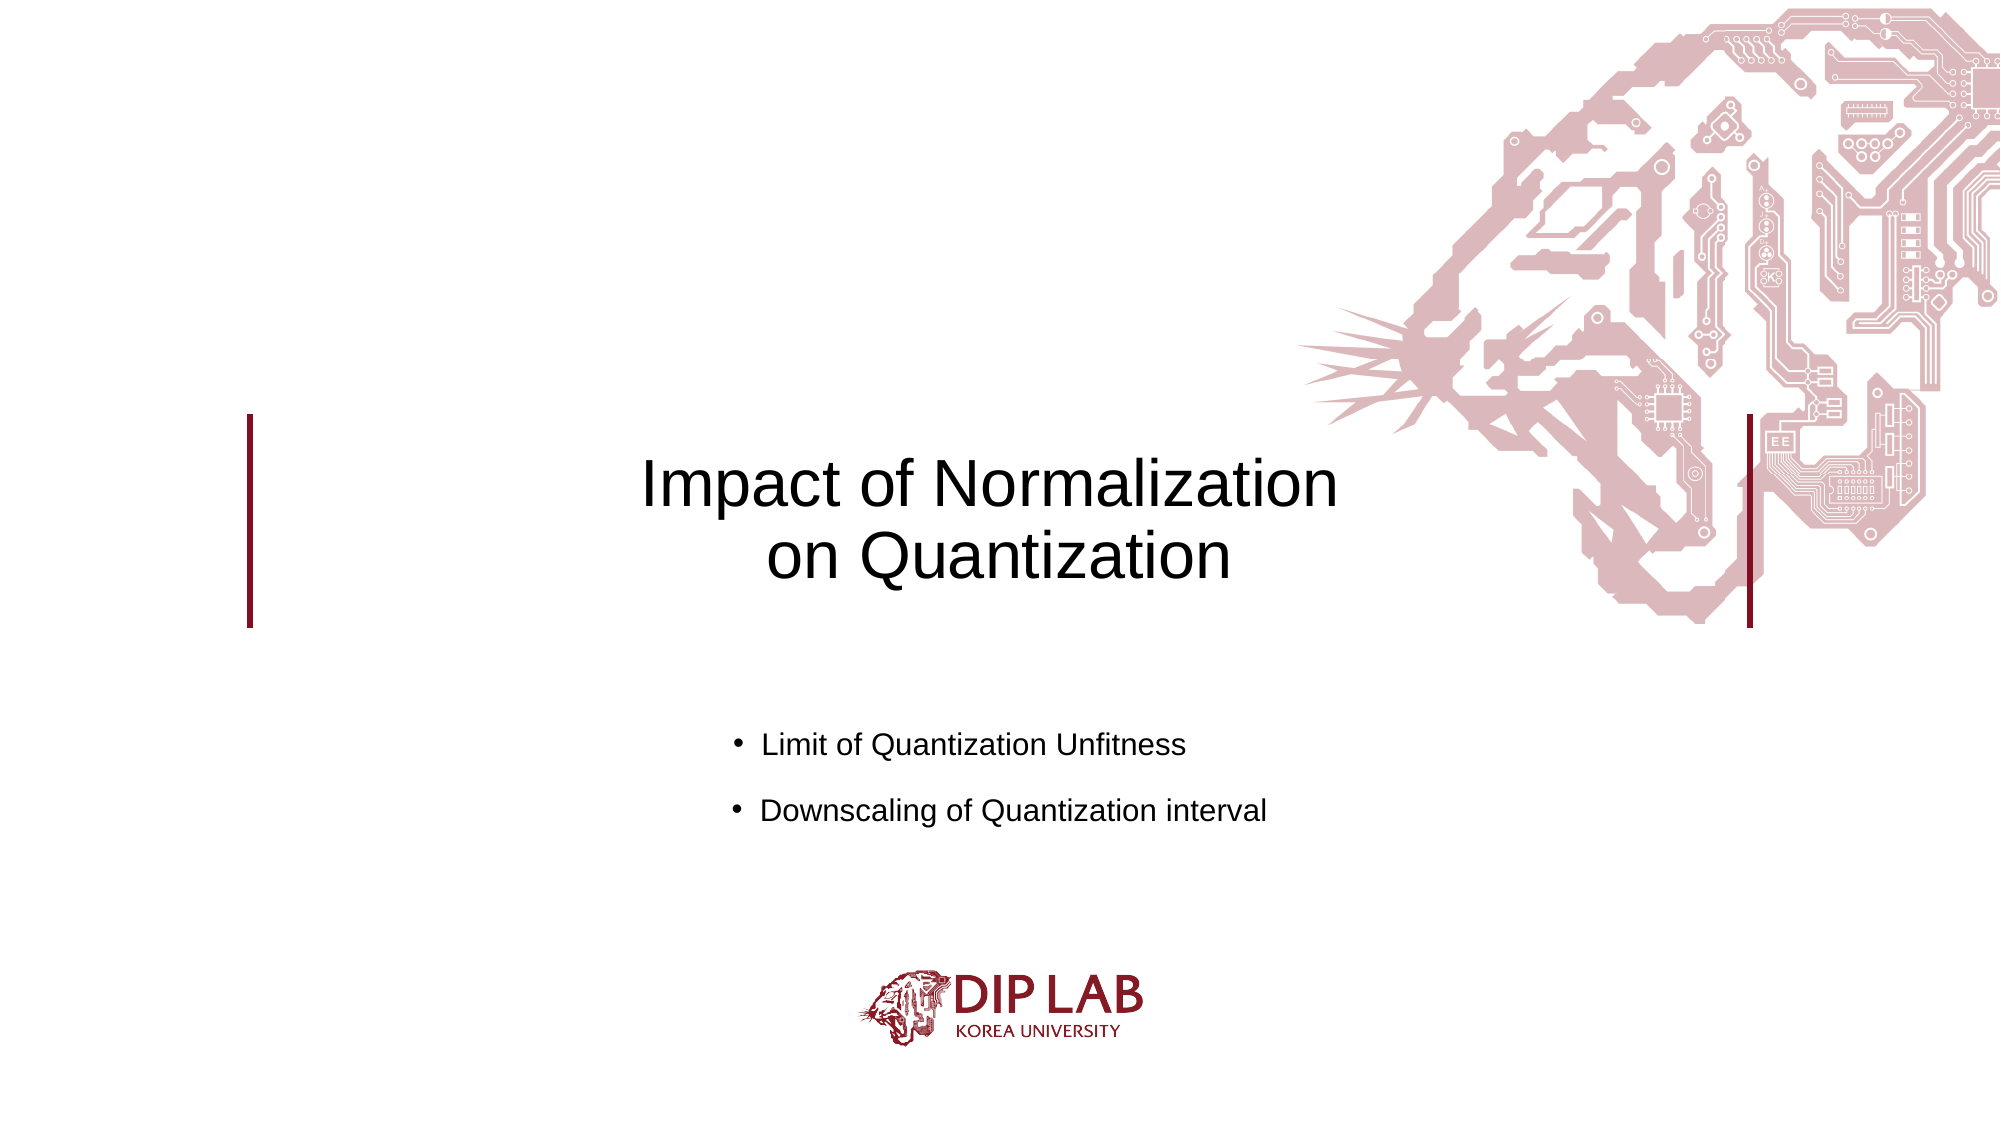

# Impact of Normalization on Quantization
Limit of Quantization Unfitness
Downscaling of Quantization interval